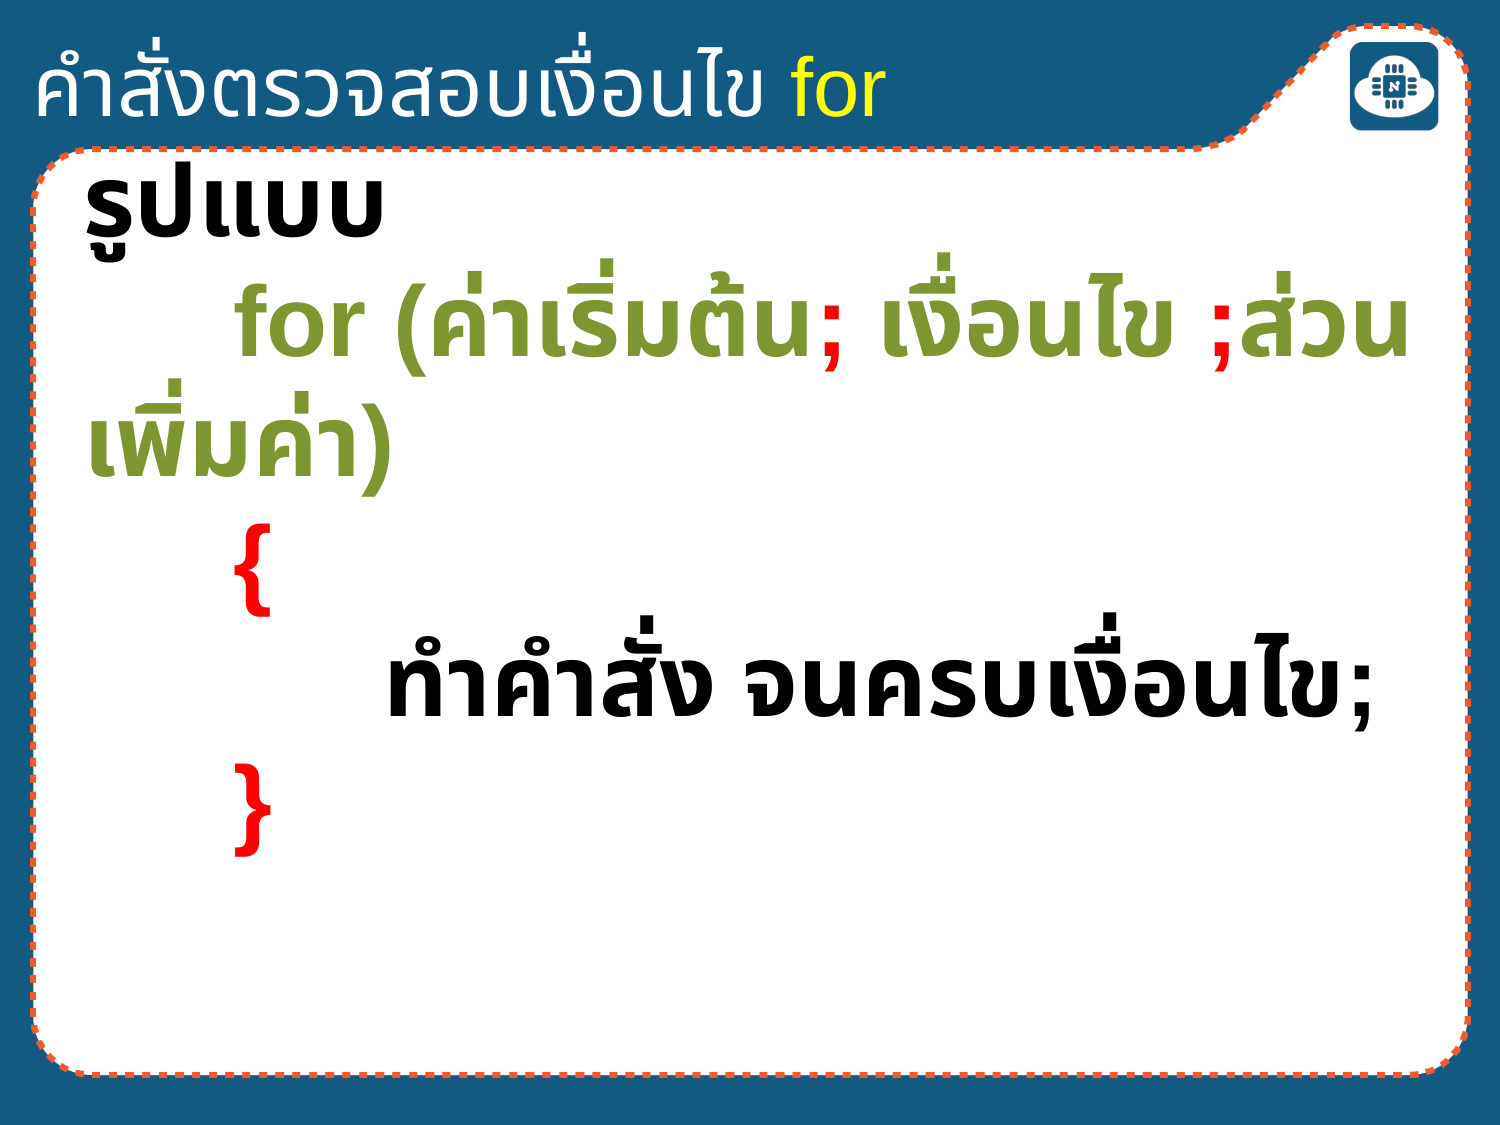

คำสั่งตรวจสอบเงื่อนไข for
รูปแบบ
	for (ค่าเริ่มต้น; เงื่อนไข ;ส่วนเพิ่มค่า)
	{
		ทำคำสั่ง จนครบเงื่อนไข;
	}